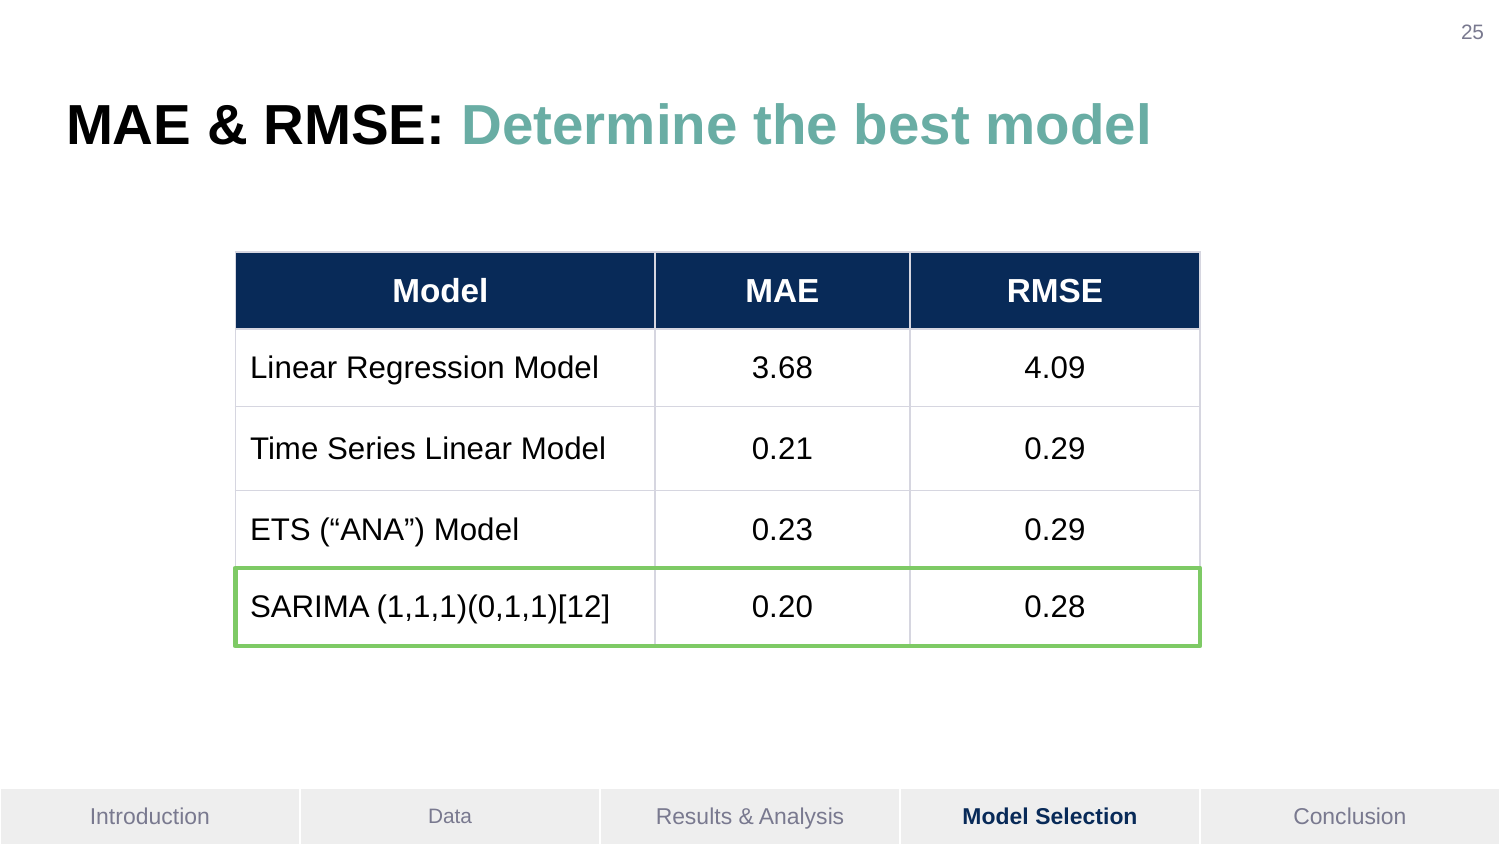

25
# MAE & RMSE: Determine the best model
| Model | MAE | RMSE |
| --- | --- | --- |
| Linear Regression Model | 3.68 | 4.09 |
| Time Series Linear Model | 0.21 | 0.29 |
| ETS (“ANA”) Model | 0.23 | 0.29 |
| SARIMA (1,1,1)(0,1,1)[12] | 0.20 | 0.28 |

| Introduction | Data | Results & Analysis | Model Selection | Conclusion |
| --- | --- | --- | --- | --- |